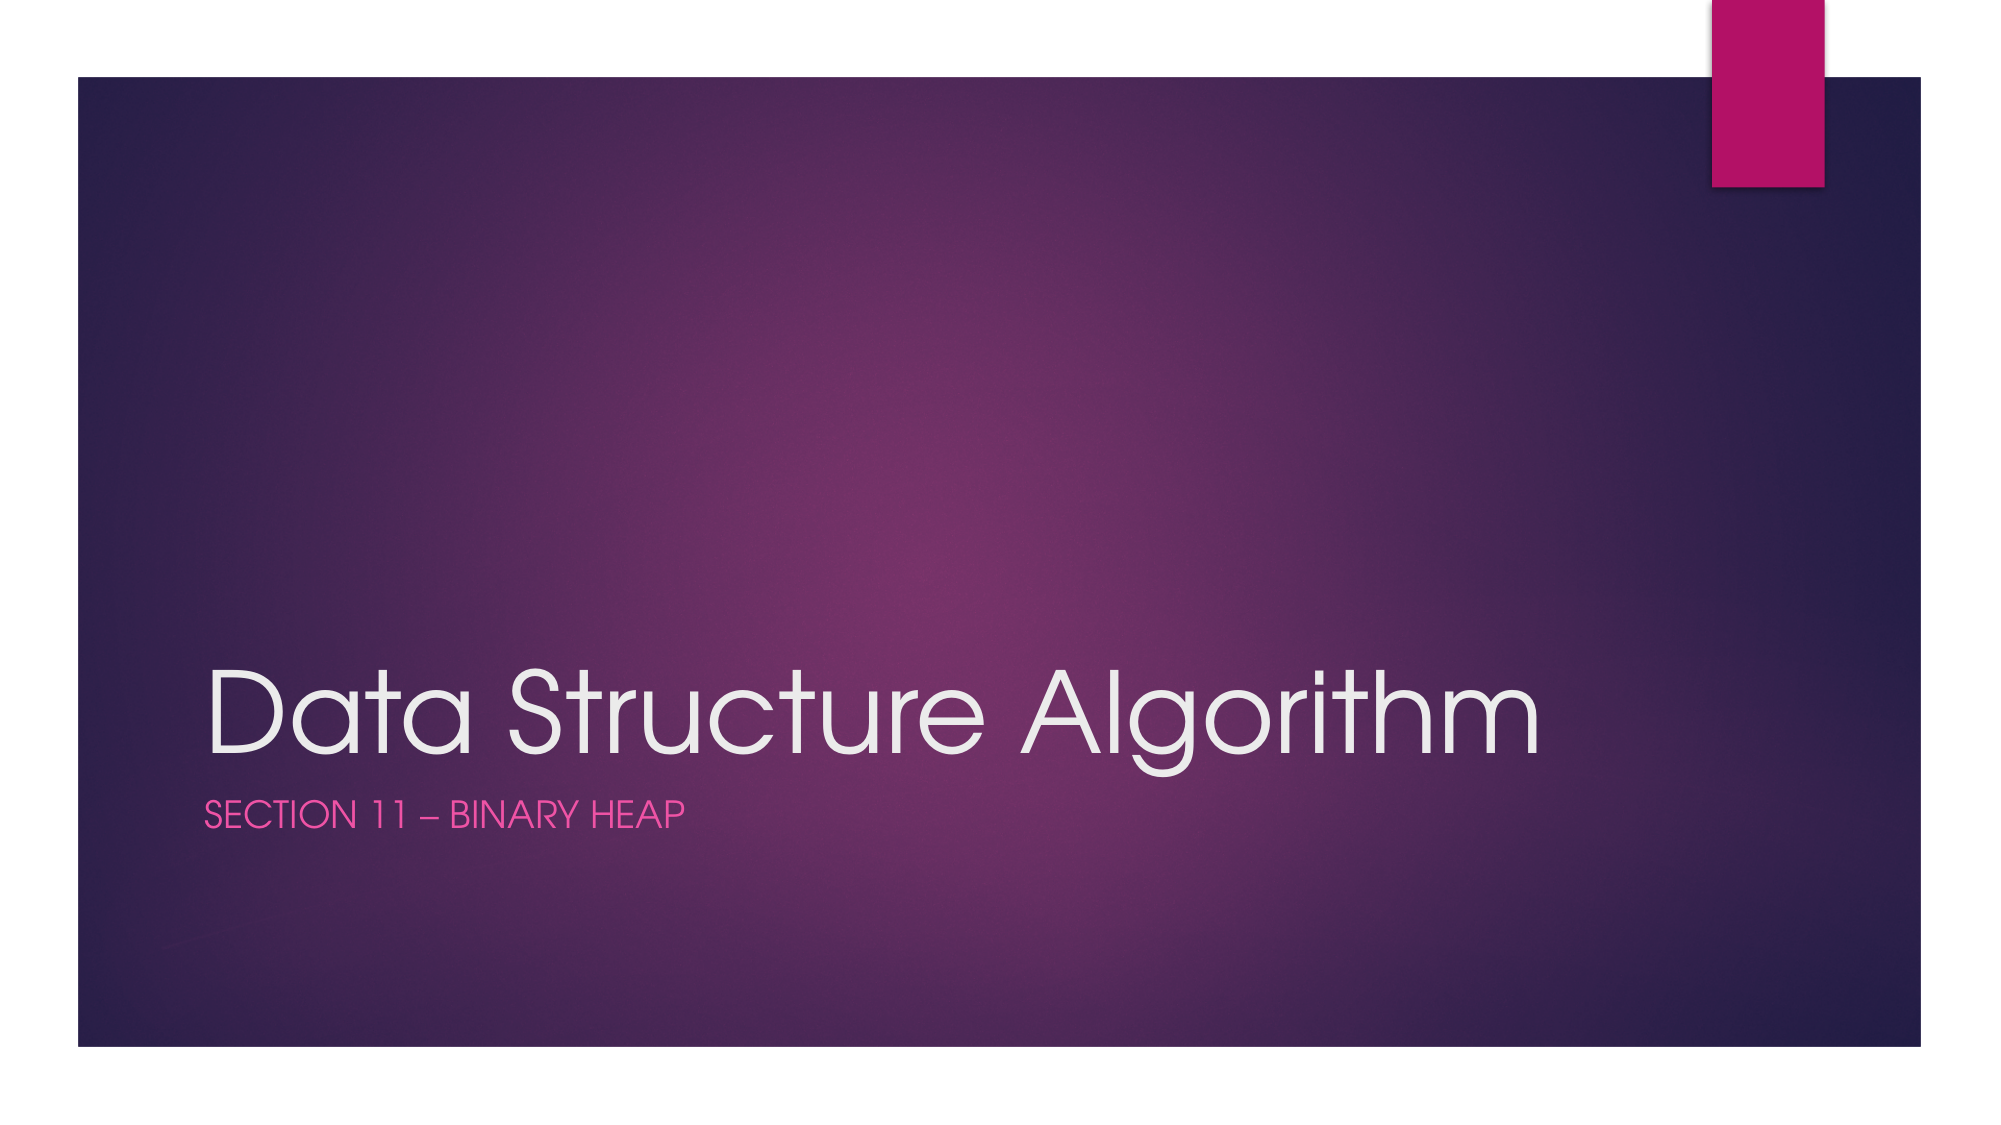

# Data Structure Algorithm
Section 11 – binary heap